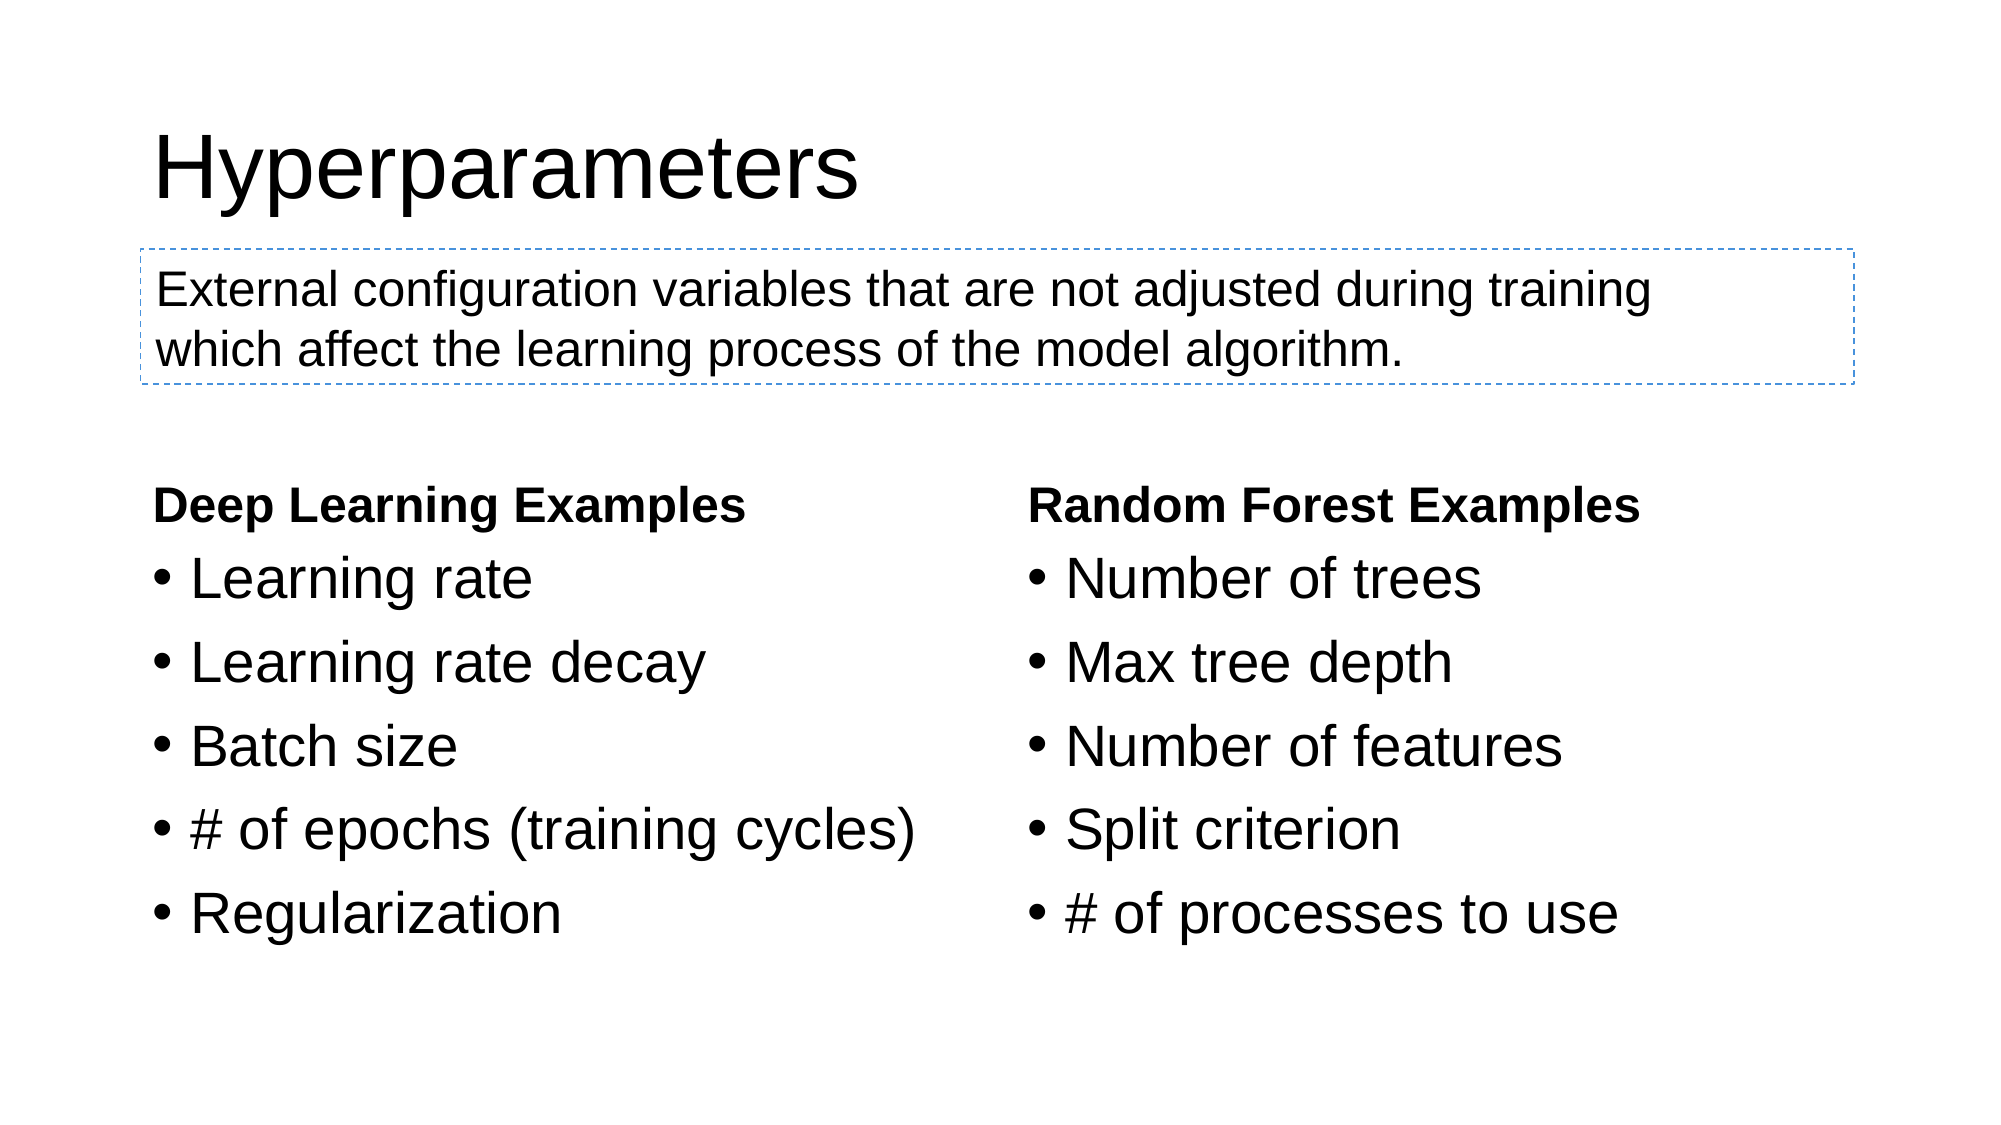

Hyperparameters
External configuration variables that are not adjusted during training which affect the learning process of the model algorithm.
Deep Learning Examples
Random Forest Examples
Learning rate
Learning rate decay
Batch size
# of epochs (training cycles)
Regularization
Number of trees
Max tree depth
Number of features
Split criterion
# of processes to use